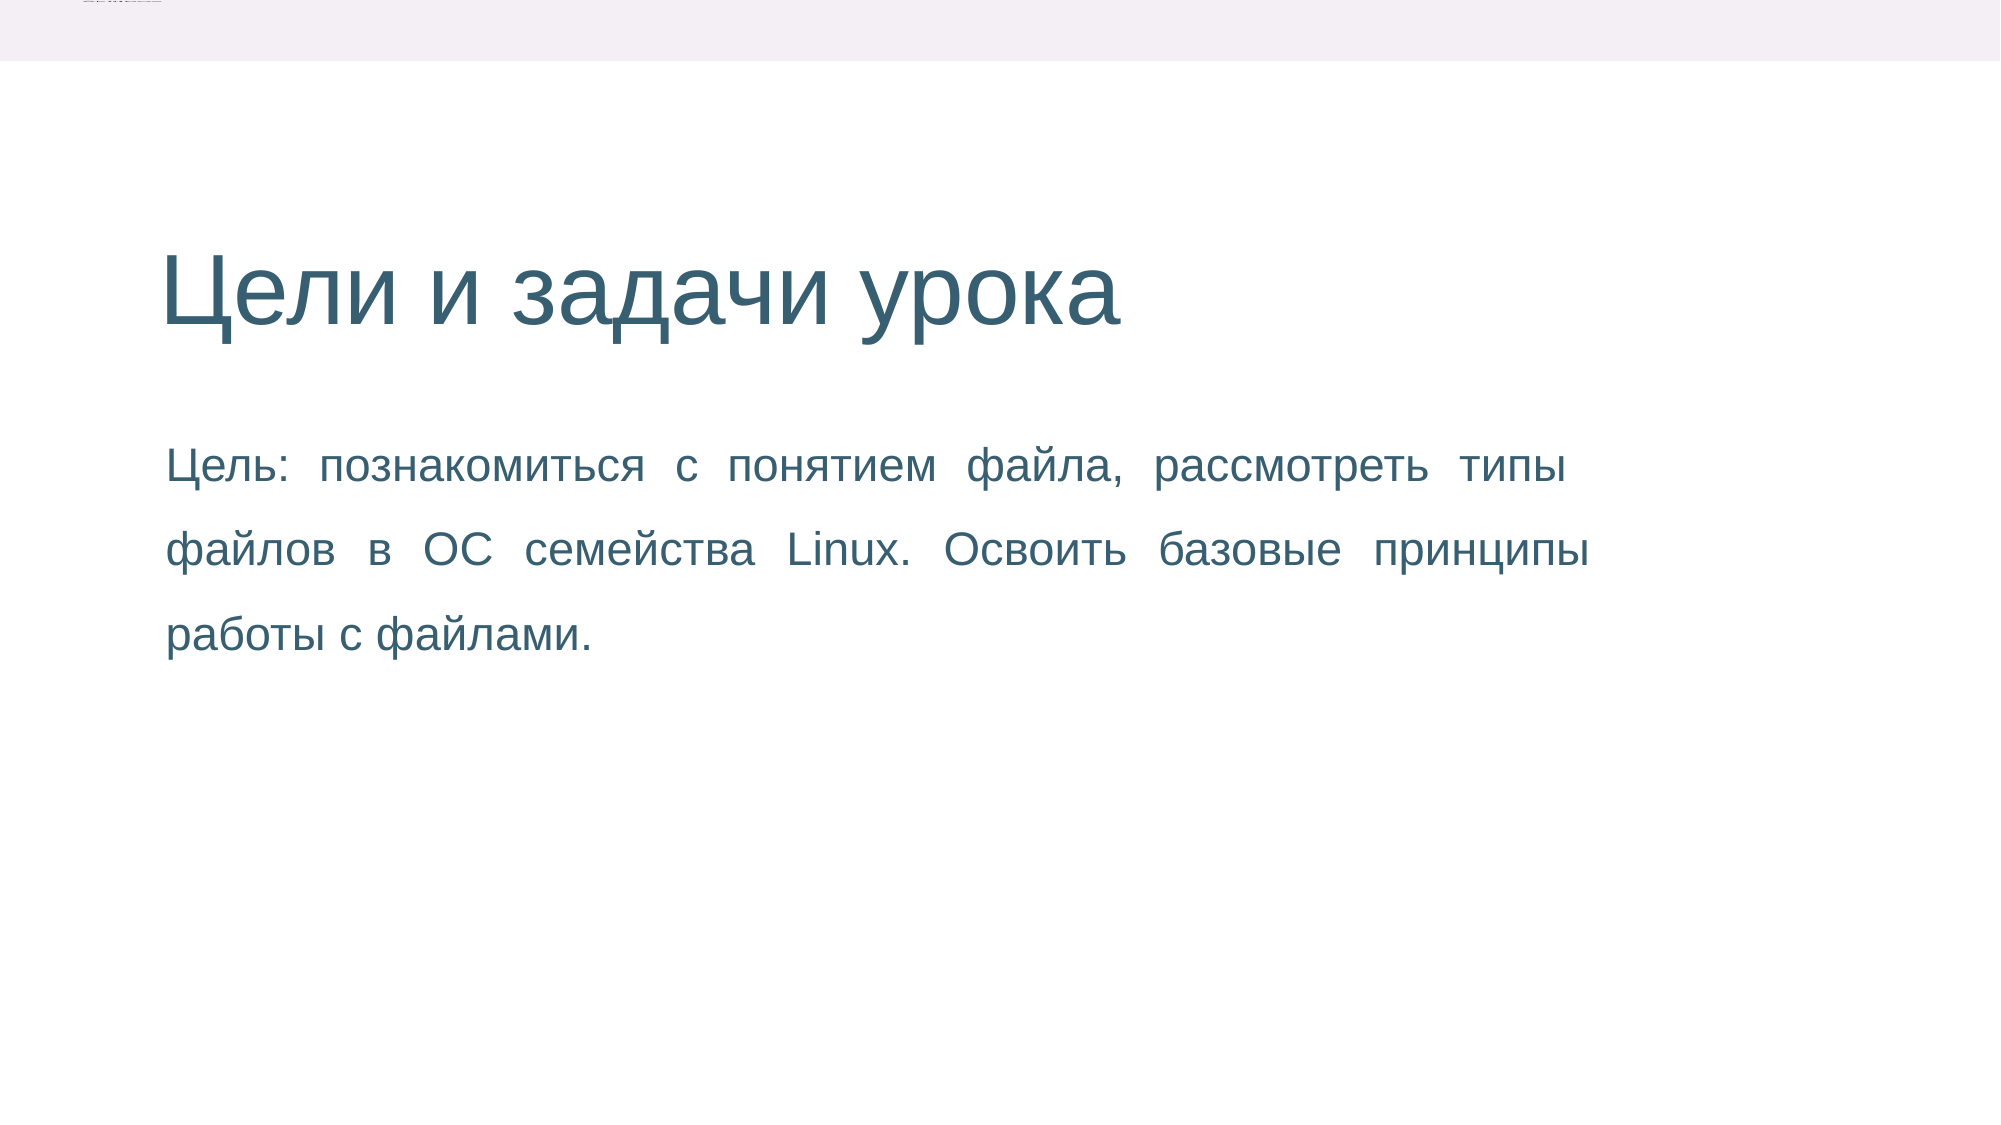

Цели и задачи урока
Цель: познакомиться с понятием файла, рассмотреть типы
файлов в ОС семейства Linux. Освоить базовые принципы
работы с файлами.